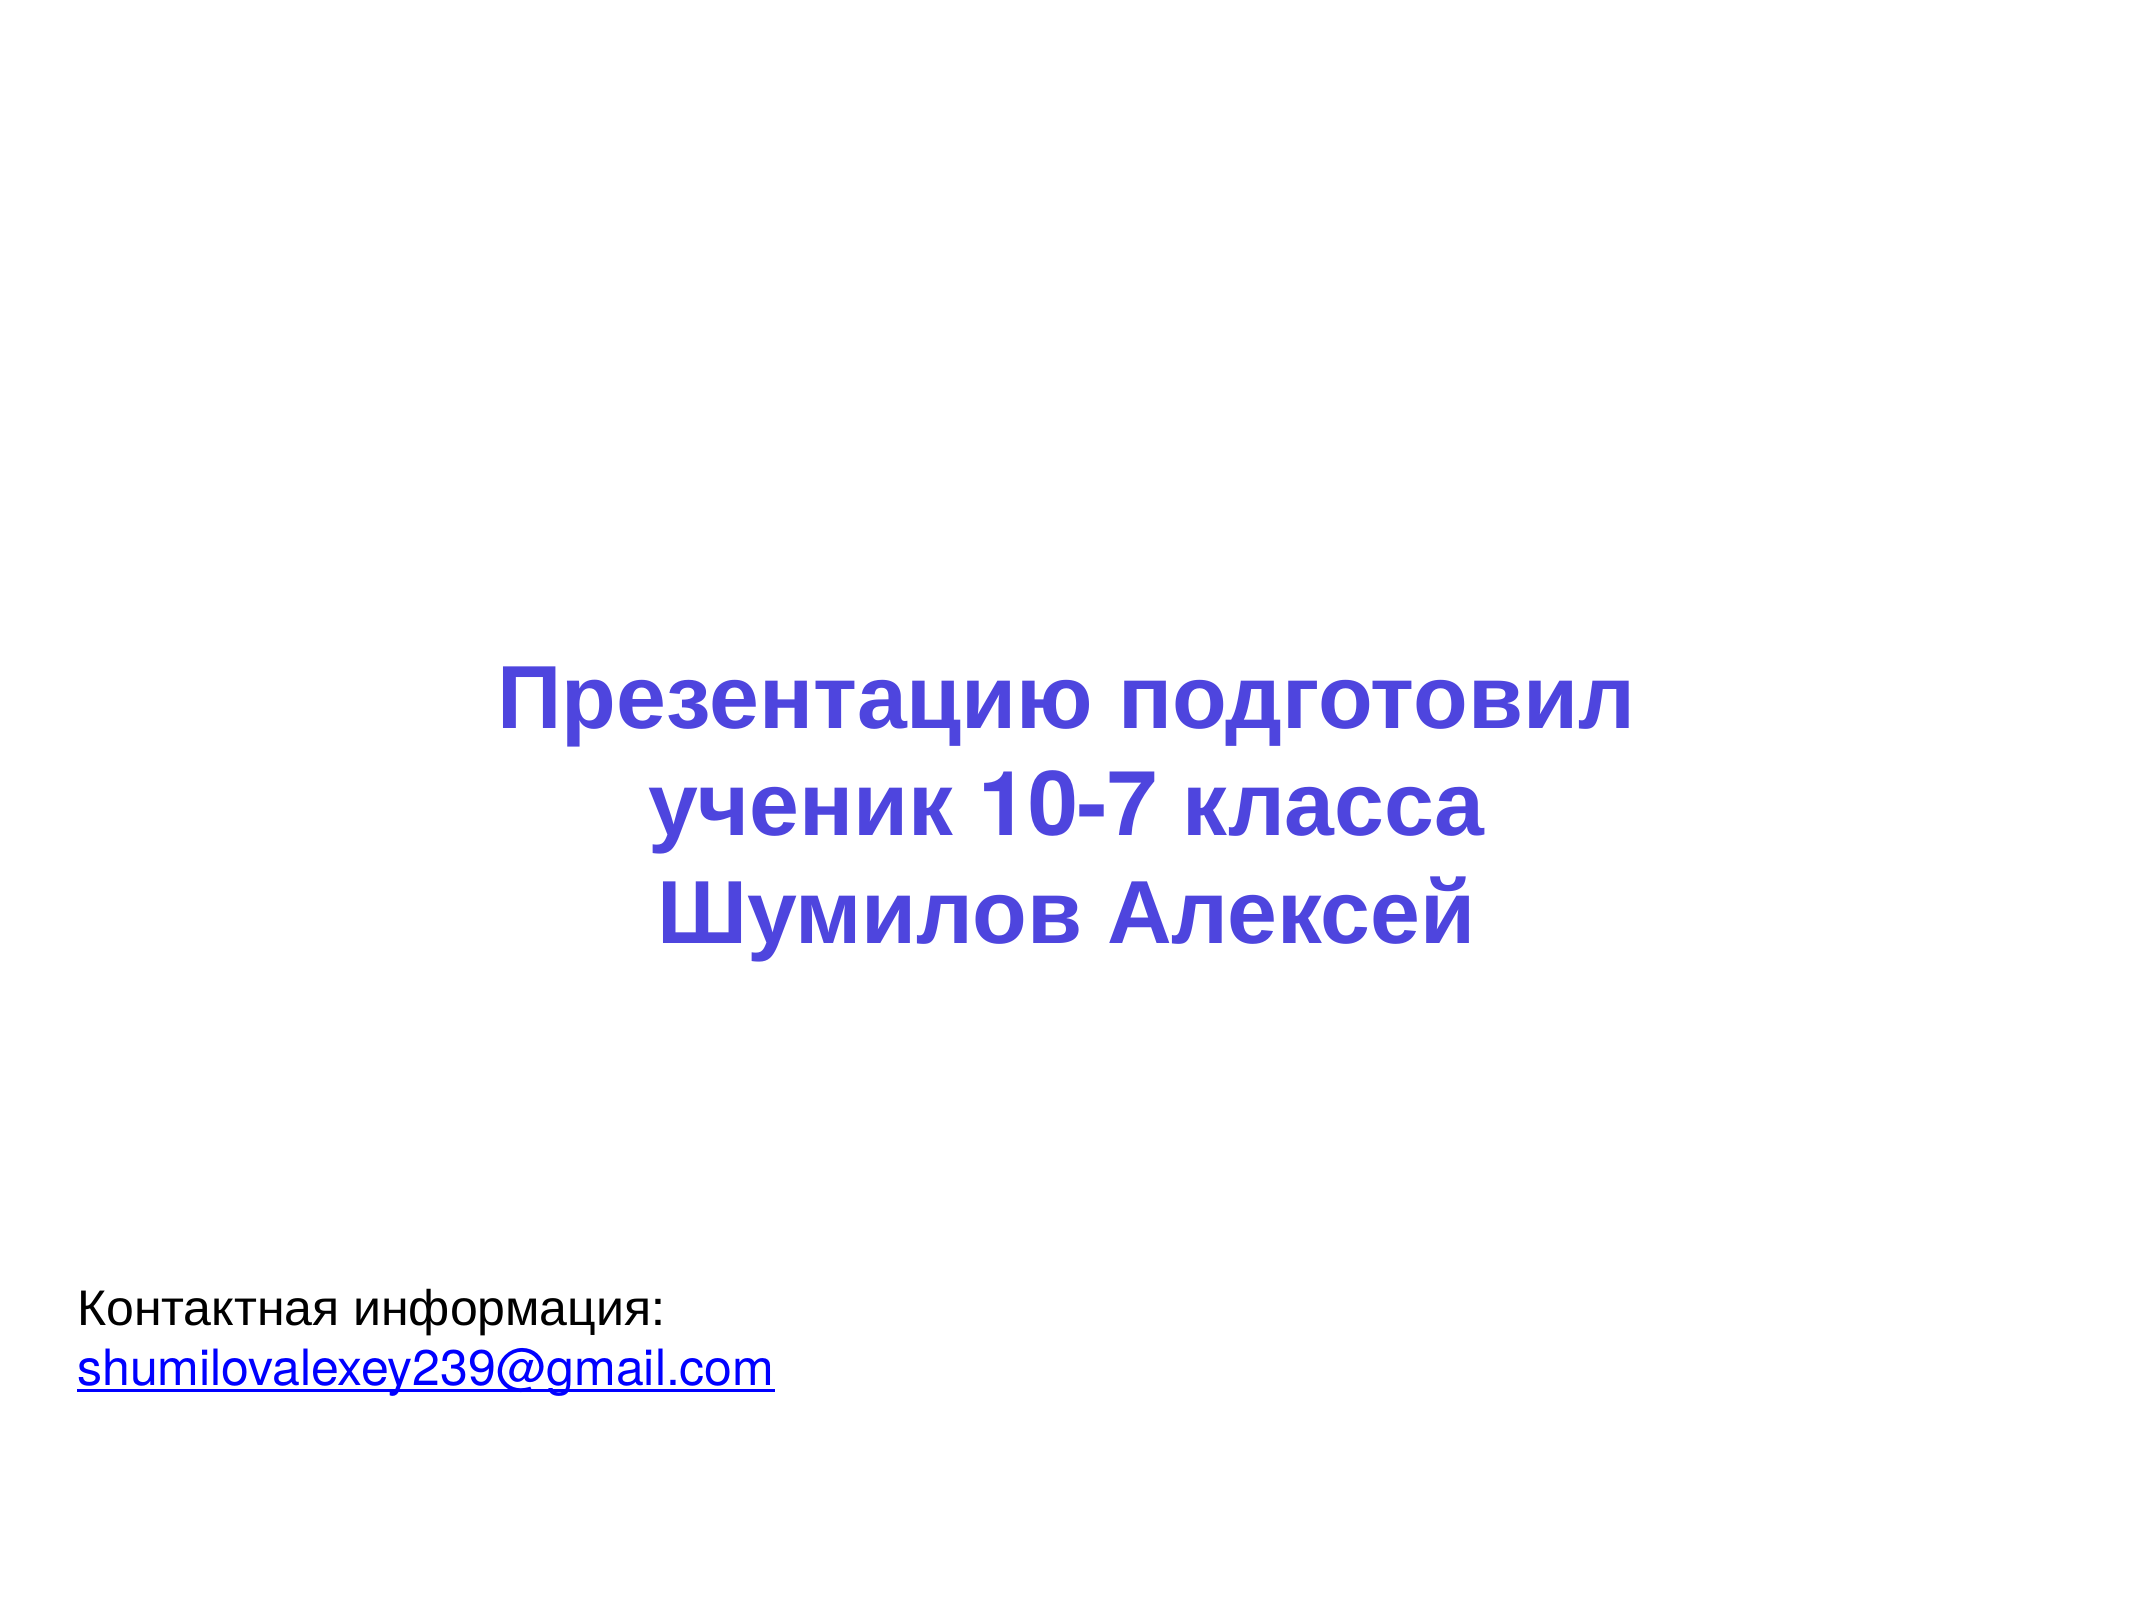

Презентацию подготовил
ученик 10-7 класса
Шумилов Алексей
Контактная информация:
shumilovalexey239@gmail.com